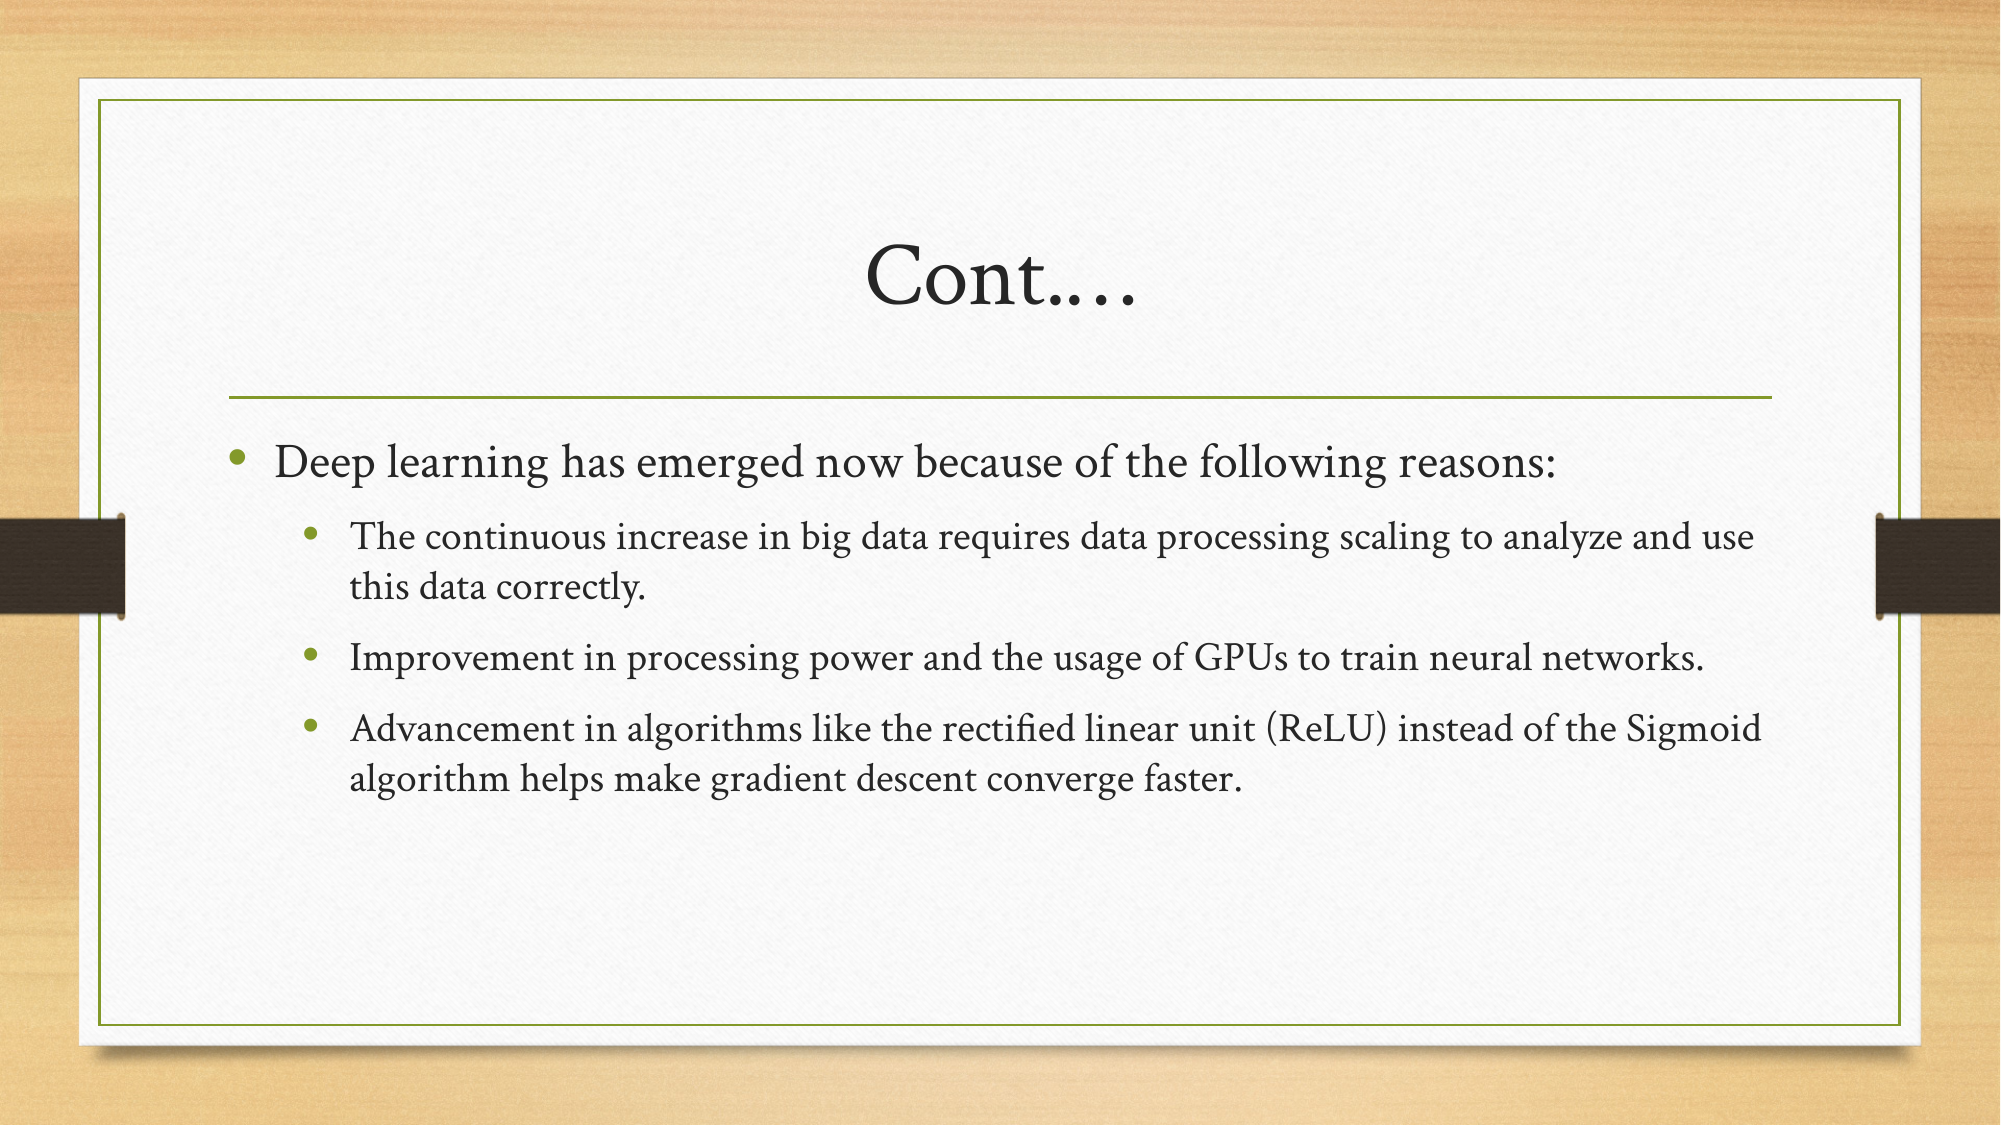

# Cont.…
Deep learning has emerged now because of the following reasons:
The continuous increase in big data requires data processing scaling to analyze and use this data correctly.
Improvement in processing power and the usage of GPUs to train neural networks.
Advancement in algorithms like the rectified linear unit (ReLU) instead of the Sigmoid algorithm helps make gradient descent converge faster.